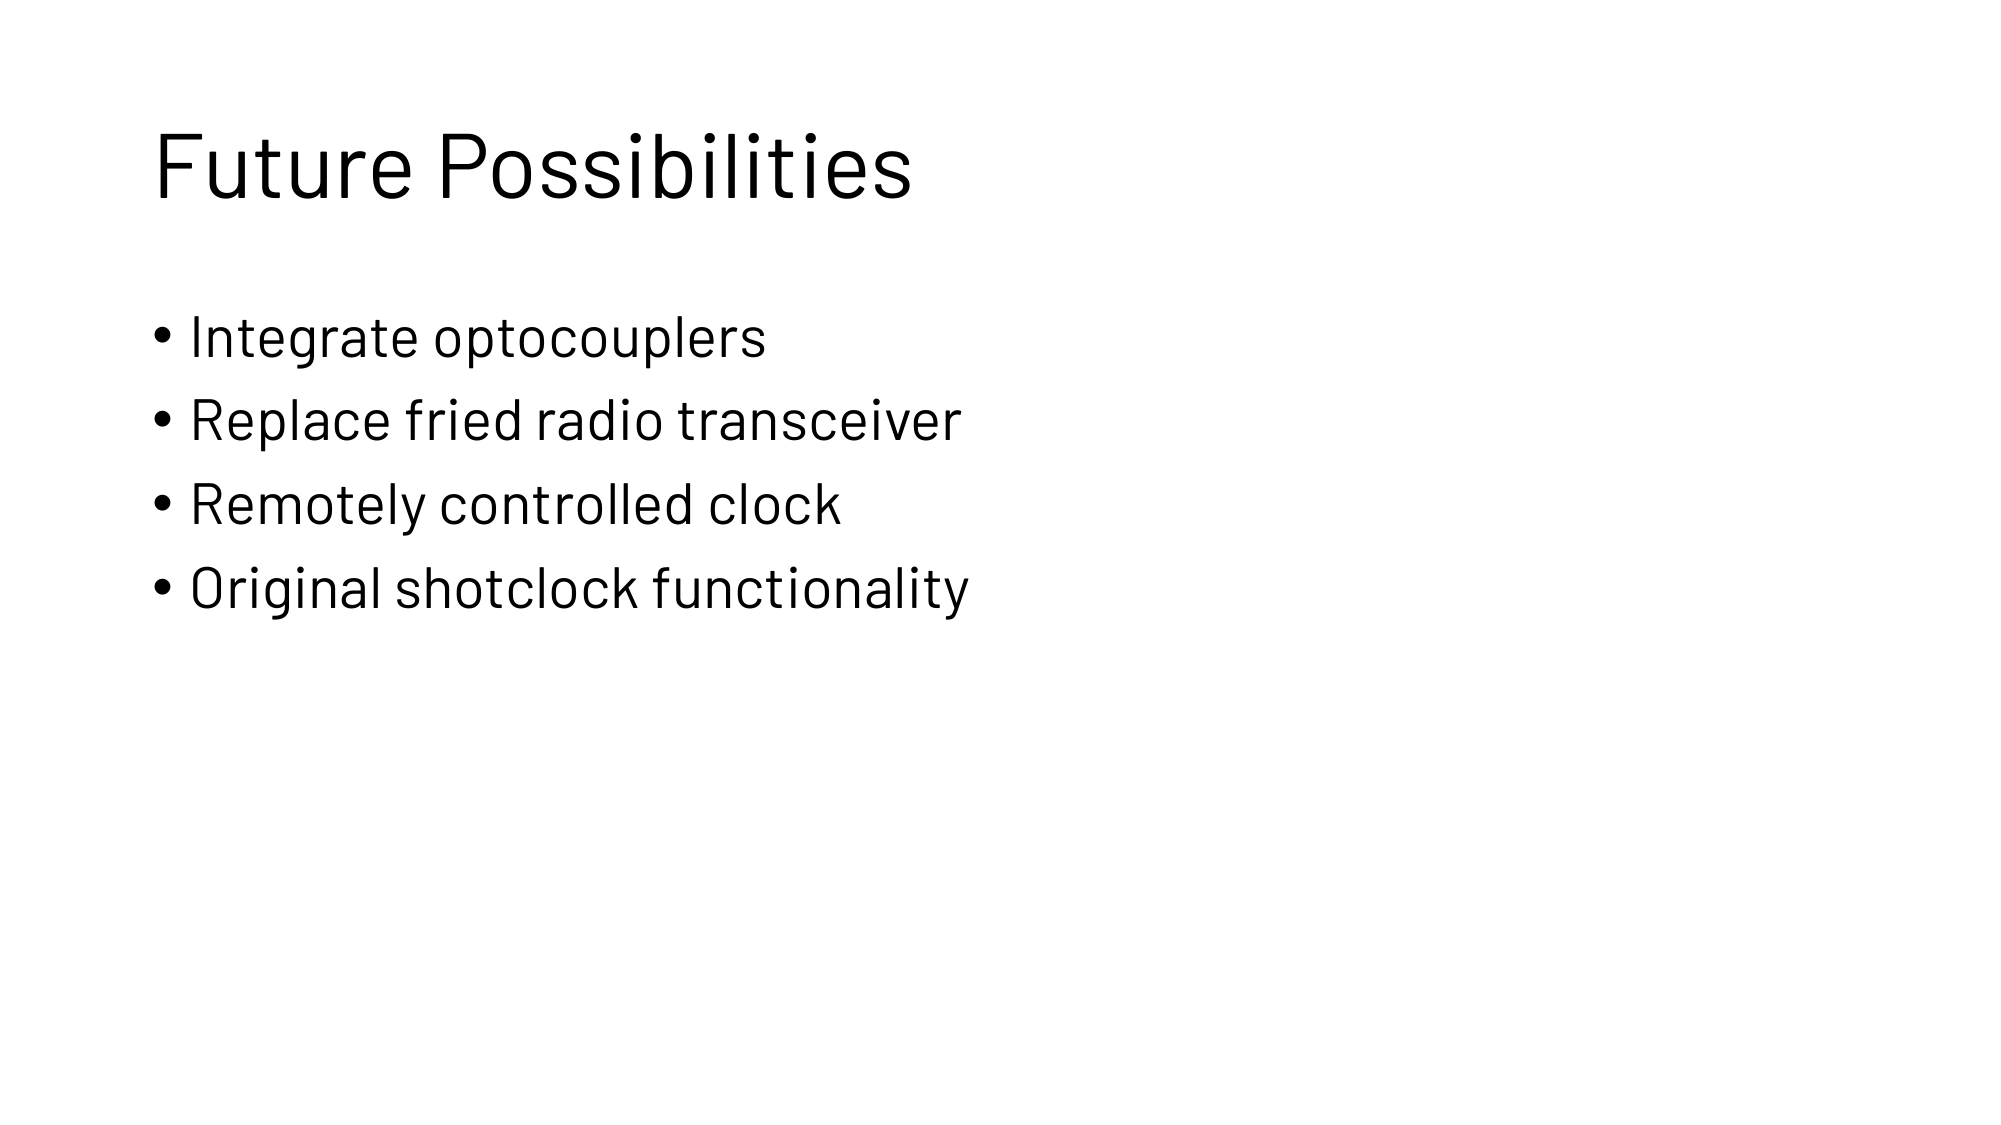

# Future Possibilities
Integrate optocouplers
Replace fried radio transceiver
Remotely controlled clock
Original shotclock functionality